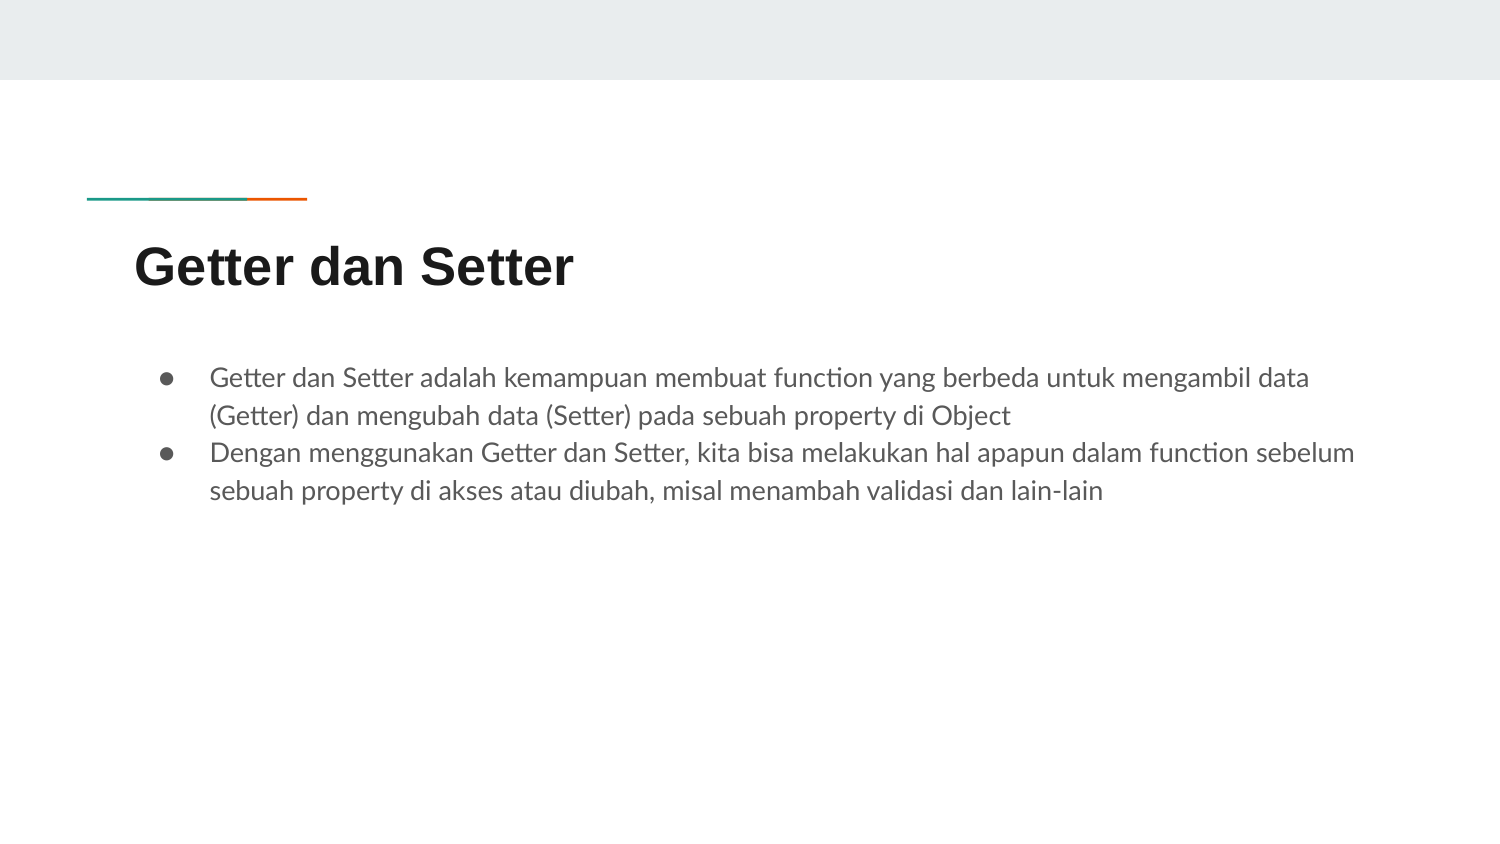

# Getter dan Setter
Getter dan Setter adalah kemampuan membuat function yang berbeda untuk mengambil data (Getter) dan mengubah data (Setter) pada sebuah property di Object
Dengan menggunakan Getter dan Setter, kita bisa melakukan hal apapun dalam function sebelum sebuah property di akses atau diubah, misal menambah validasi dan lain-lain